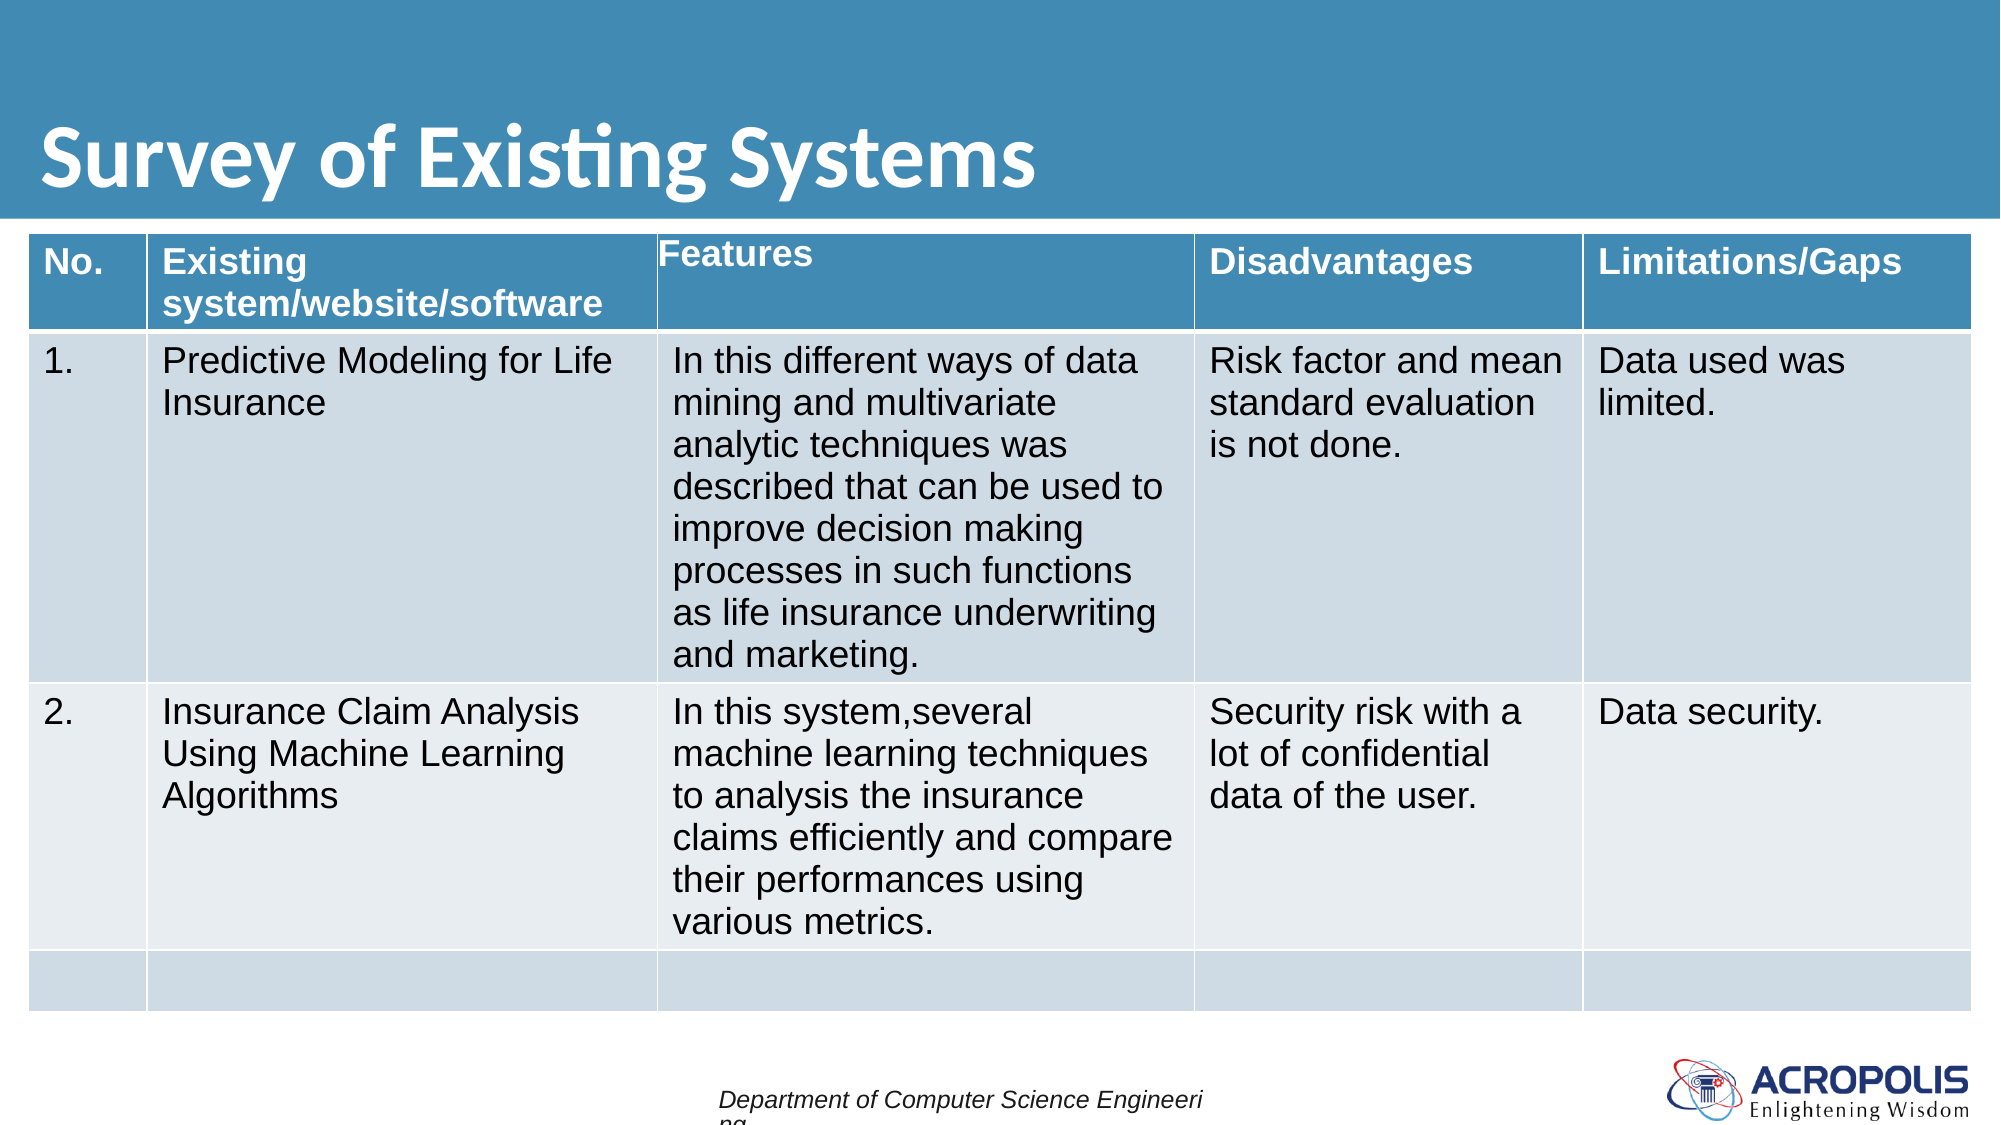

# Survey of Existing Systems
| No. | Existing system/website/software | Features | Disadvantages | Limitations/Gaps |
| --- | --- | --- | --- | --- |
| 1. | Predictive Modeling for Life Insurance | In this different ways of data mining and multivariate analytic techniques was described that can be used to improve decision making processes in such functions as life insurance underwriting and marketing. | Risk factor and mean standard evaluation is not done. | Data used was limited. |
| 2. | Insurance Claim Analysis Using Machine Learning Algorithms | In this system,several machine learning techniques to analysis the insurance claims efficiently and compare their performances using various metrics. | Security risk with a lot of confidential data of the user. | Data security. |
|  |  |  |  |  |

Department of Computer Science Engineering
8